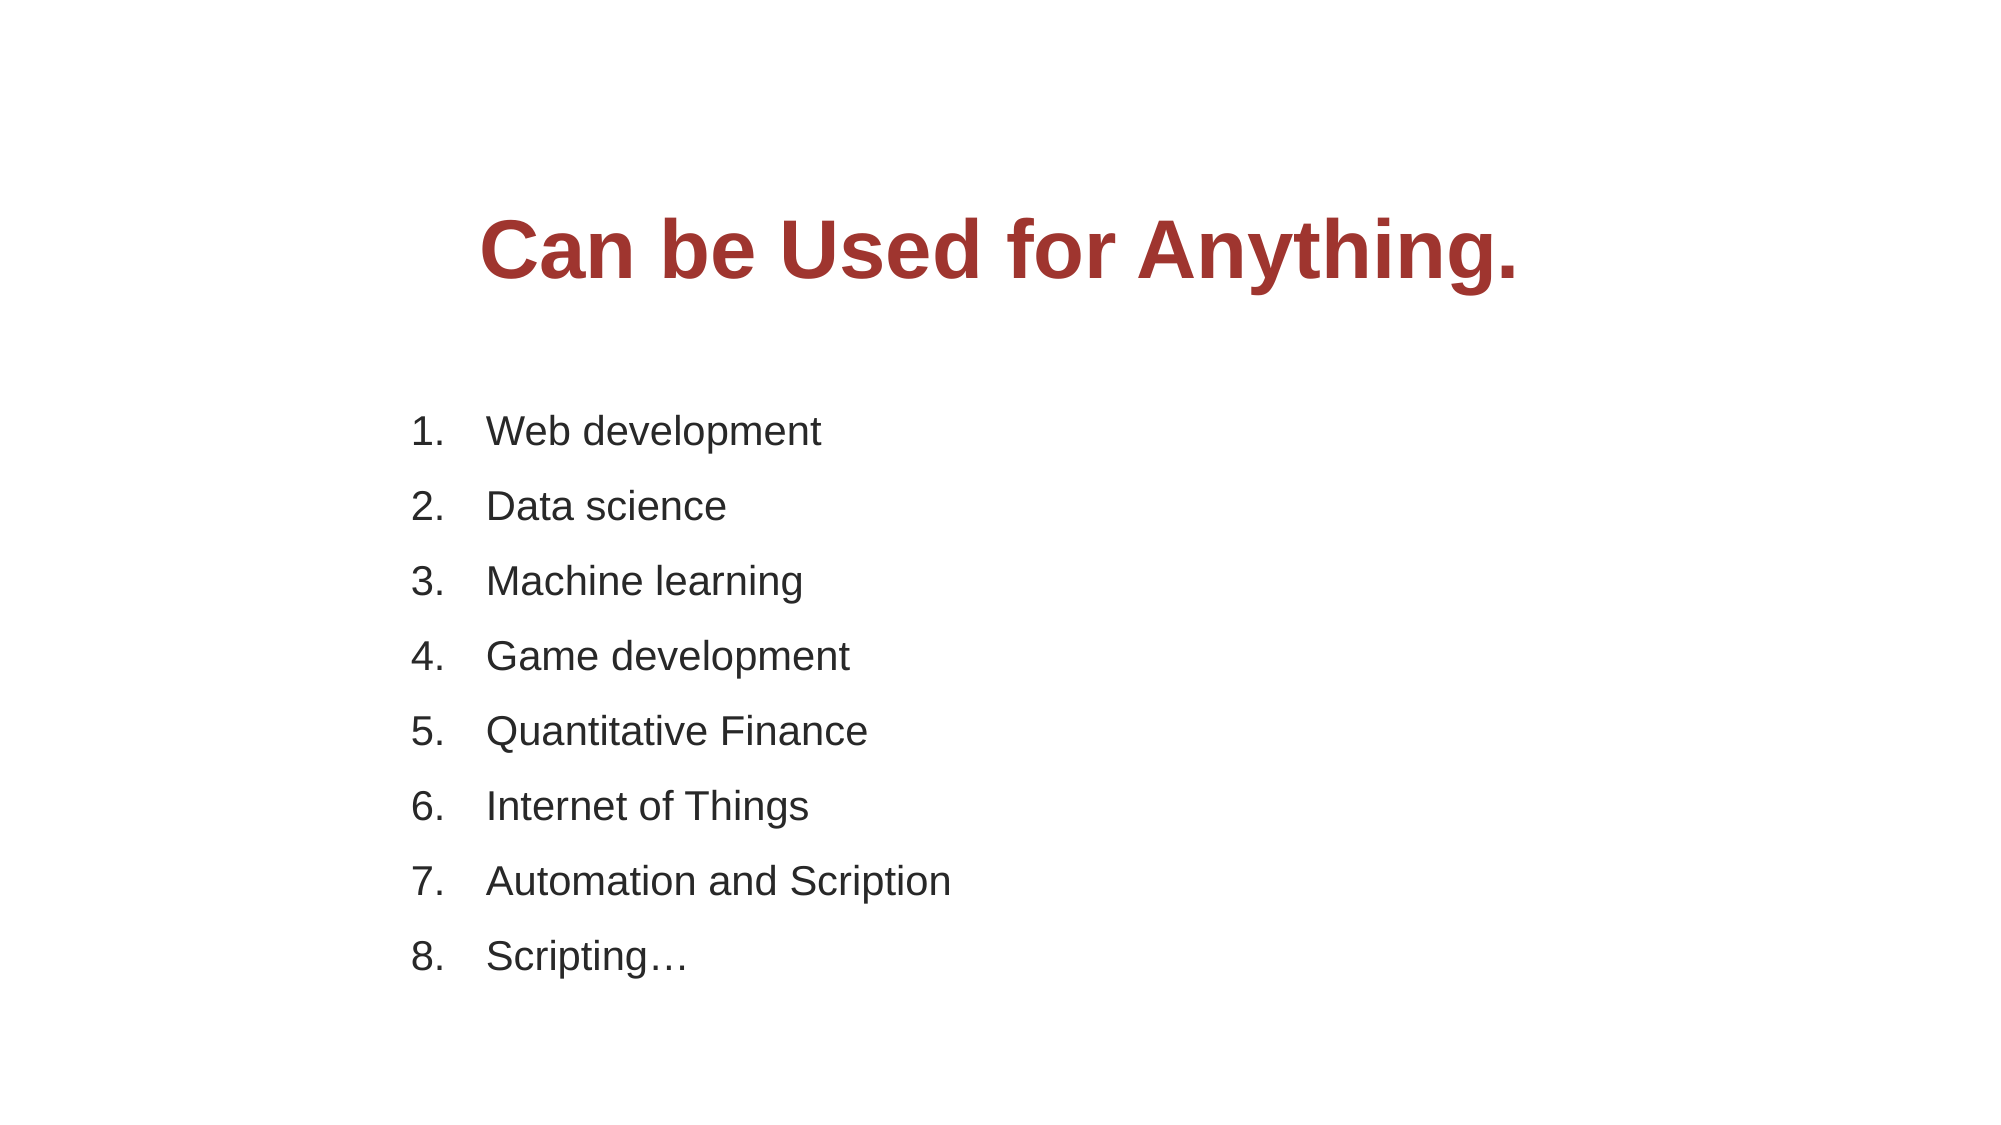

# Can be Used for Anything.
Web development
Data science
Machine learning
Game development
Quantitative Finance
Internet of Things
Automation and Scription
Scripting…